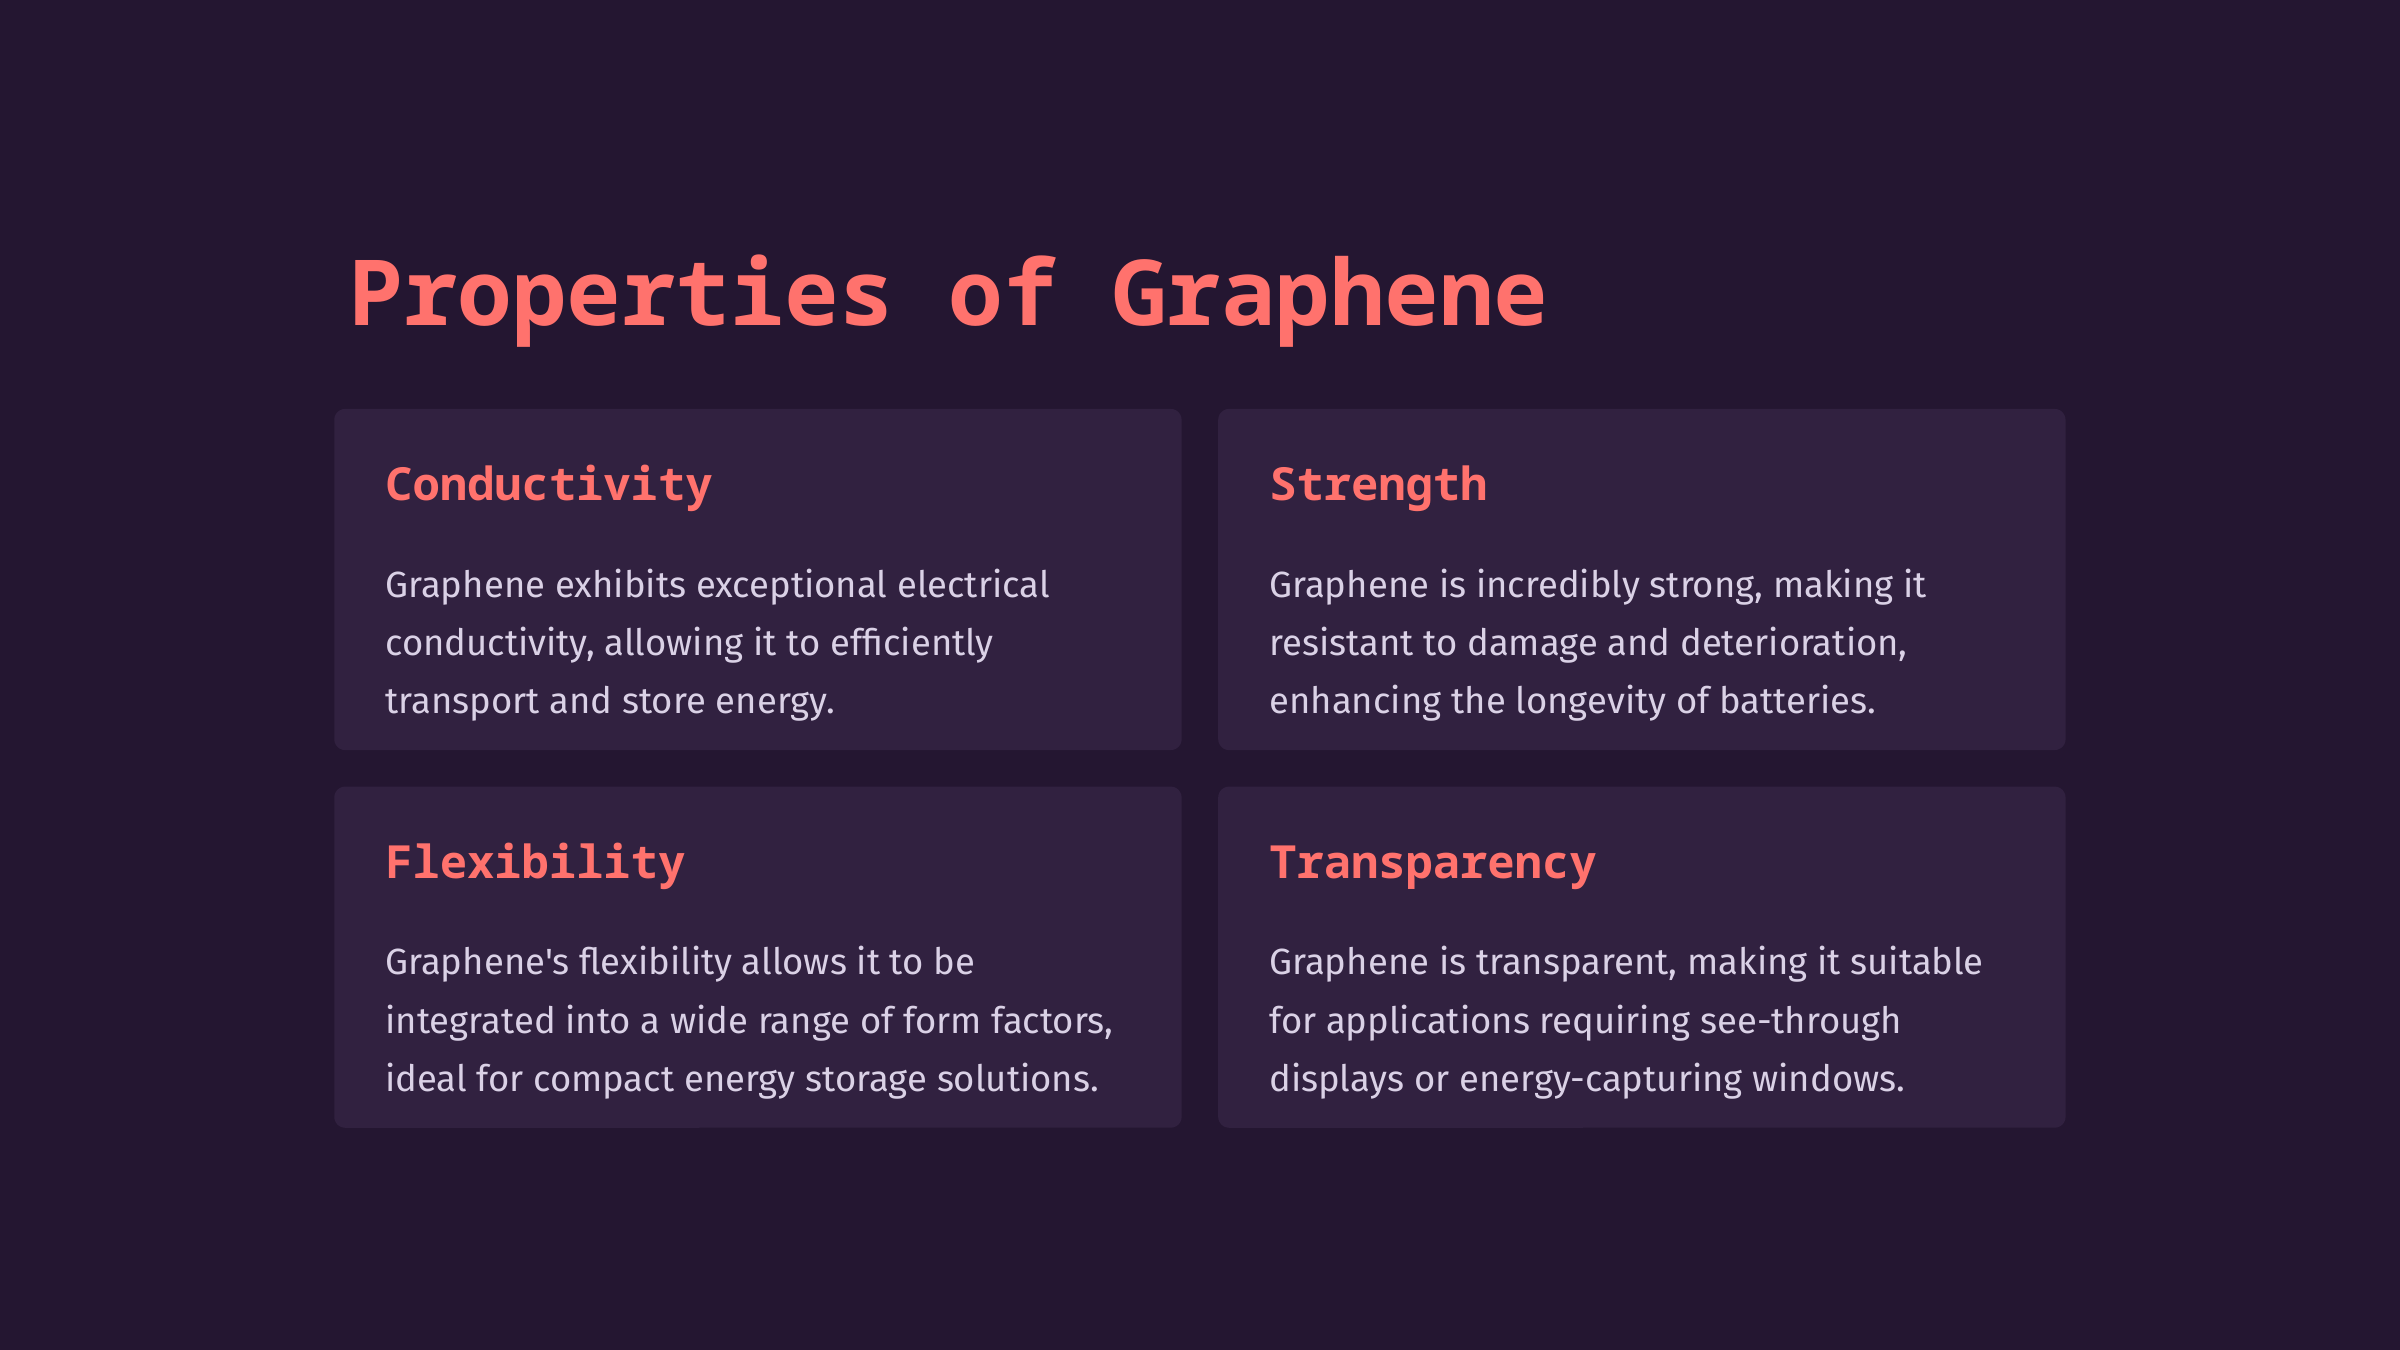

Properties of Graphene

Conductivity
Strength
Graphene exhibits exceptional electrical conductivity, allowing it to efficiently transport and store energy.
Graphene is incredibly strong, making it resistant to damage and deterioration, enhancing the longevity of batteries.

Flexibility
Transparency
Graphene's flexibility allows it to be integrated into a wide range of form factors, ideal for compact energy storage solutions.
Graphene is transparent, making it suitable for applications requiring see-through displays or energy-capturing windows.